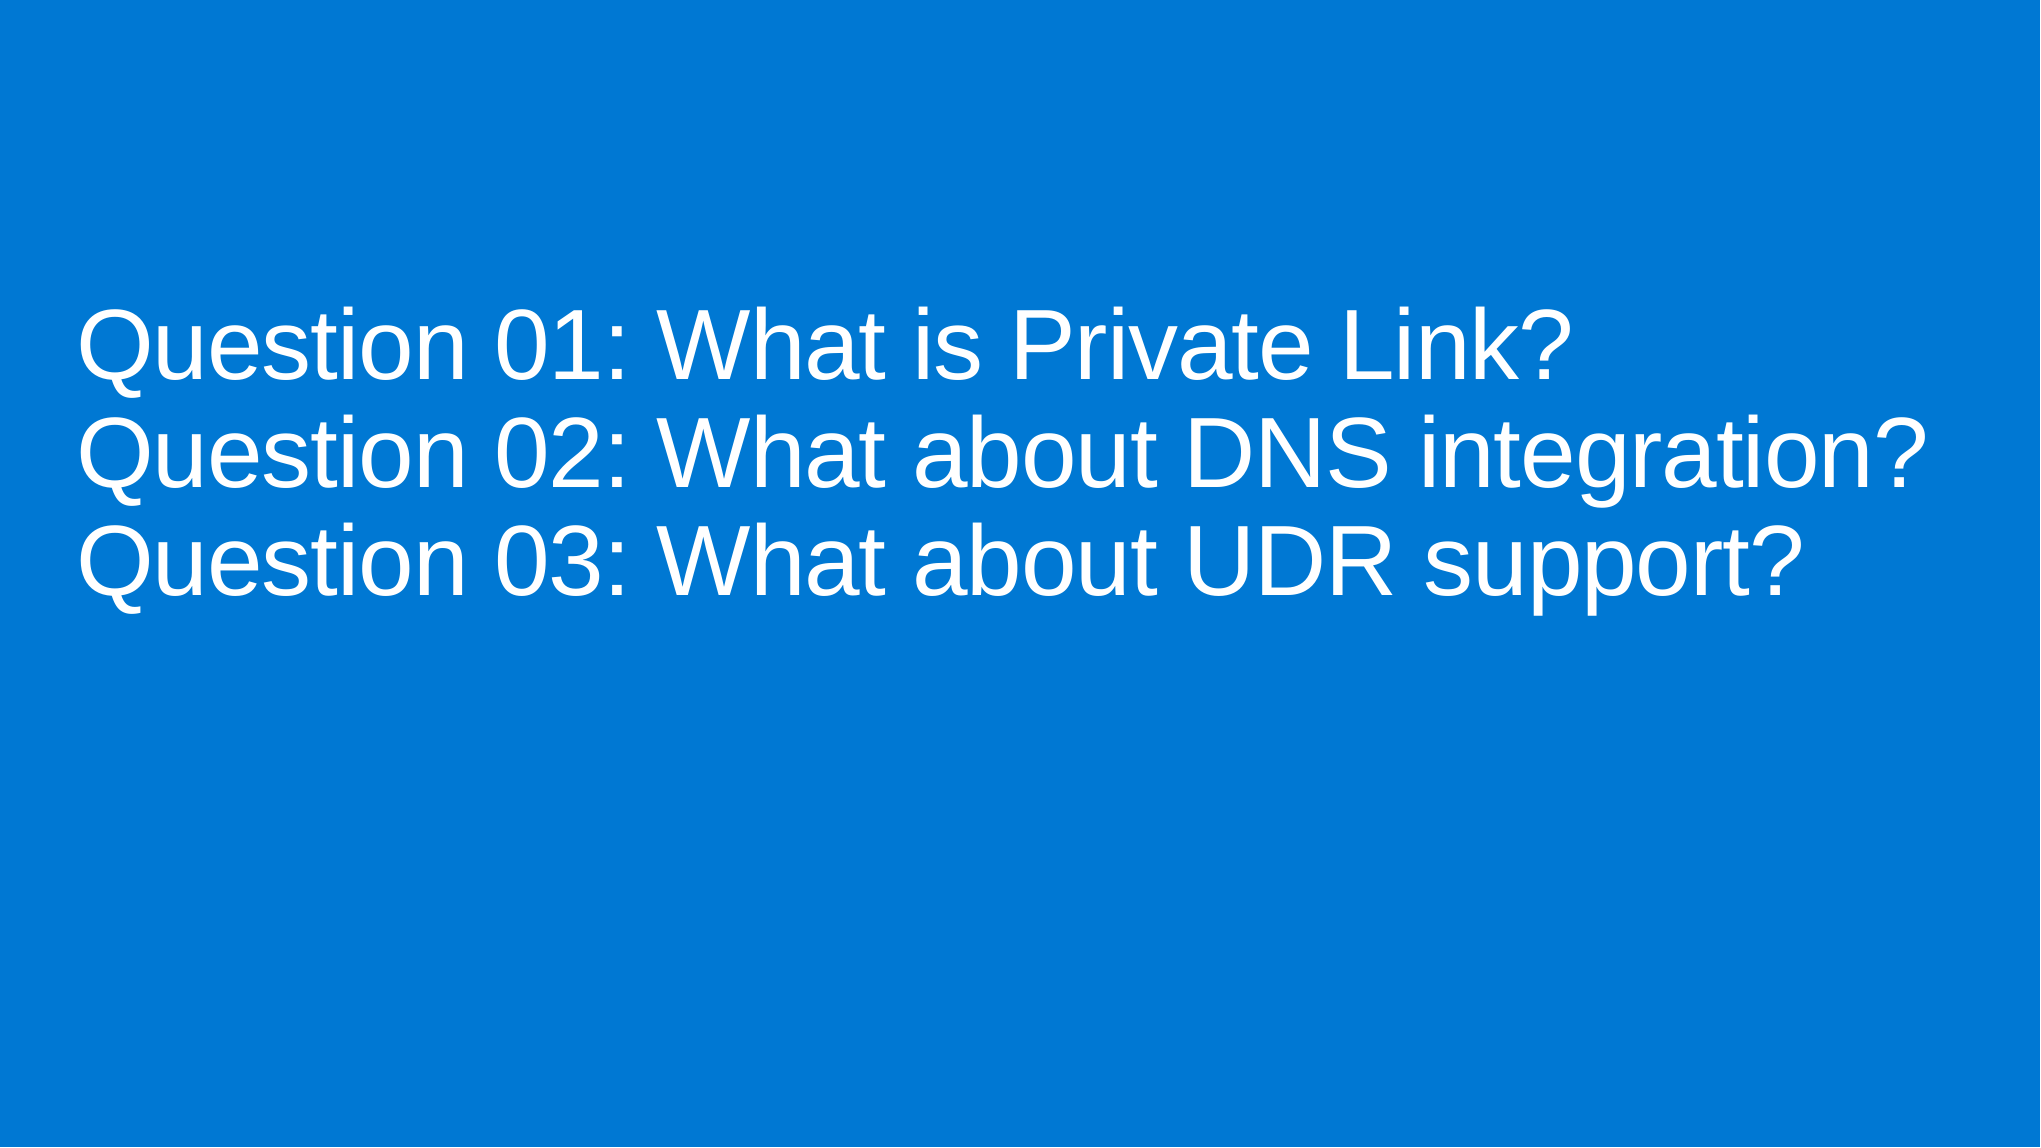

# Question 01: What is Private Link? Question 02: What about DNS integration? Question 03: What about UDR support?